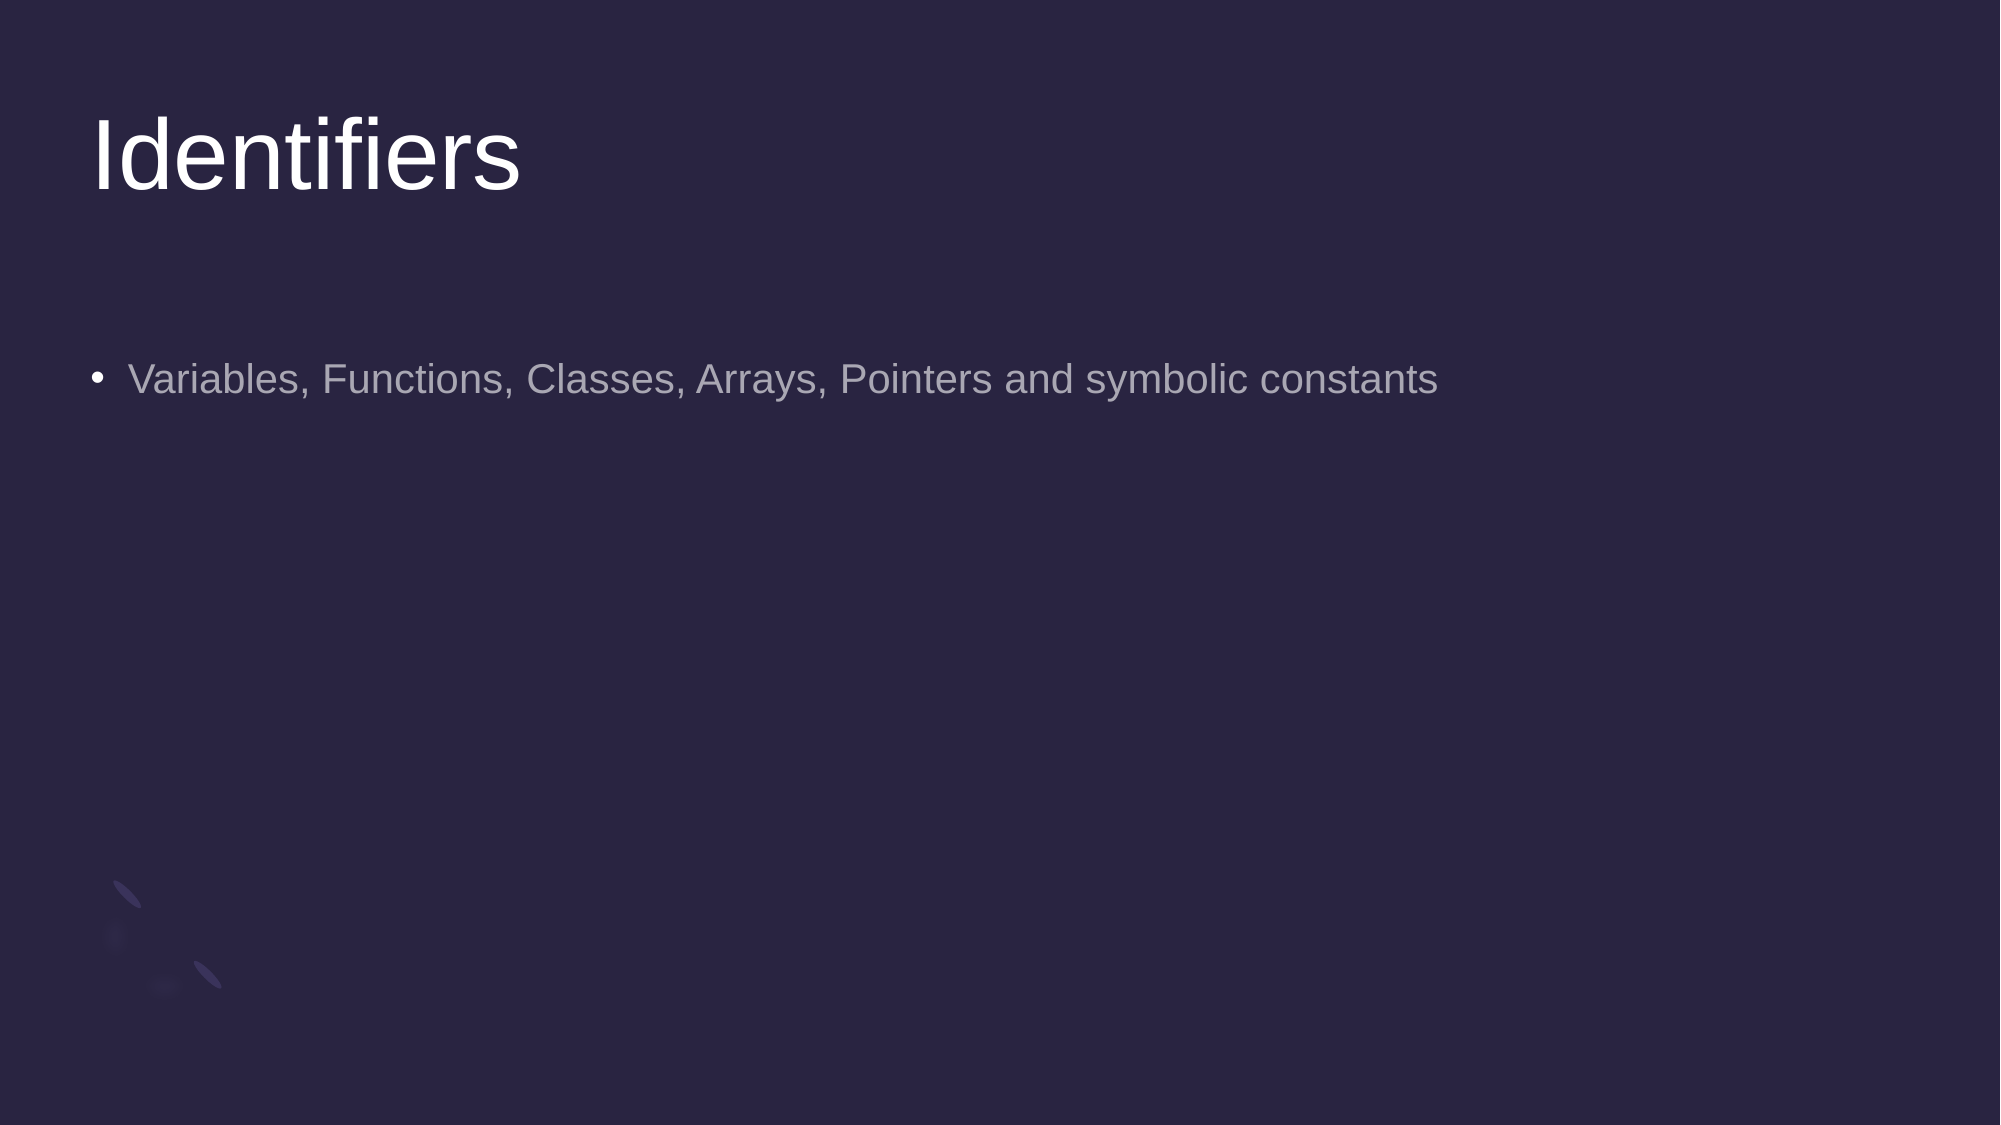

# Identifiers
Variables, Functions, Classes, Arrays, Pointers and symbolic constants